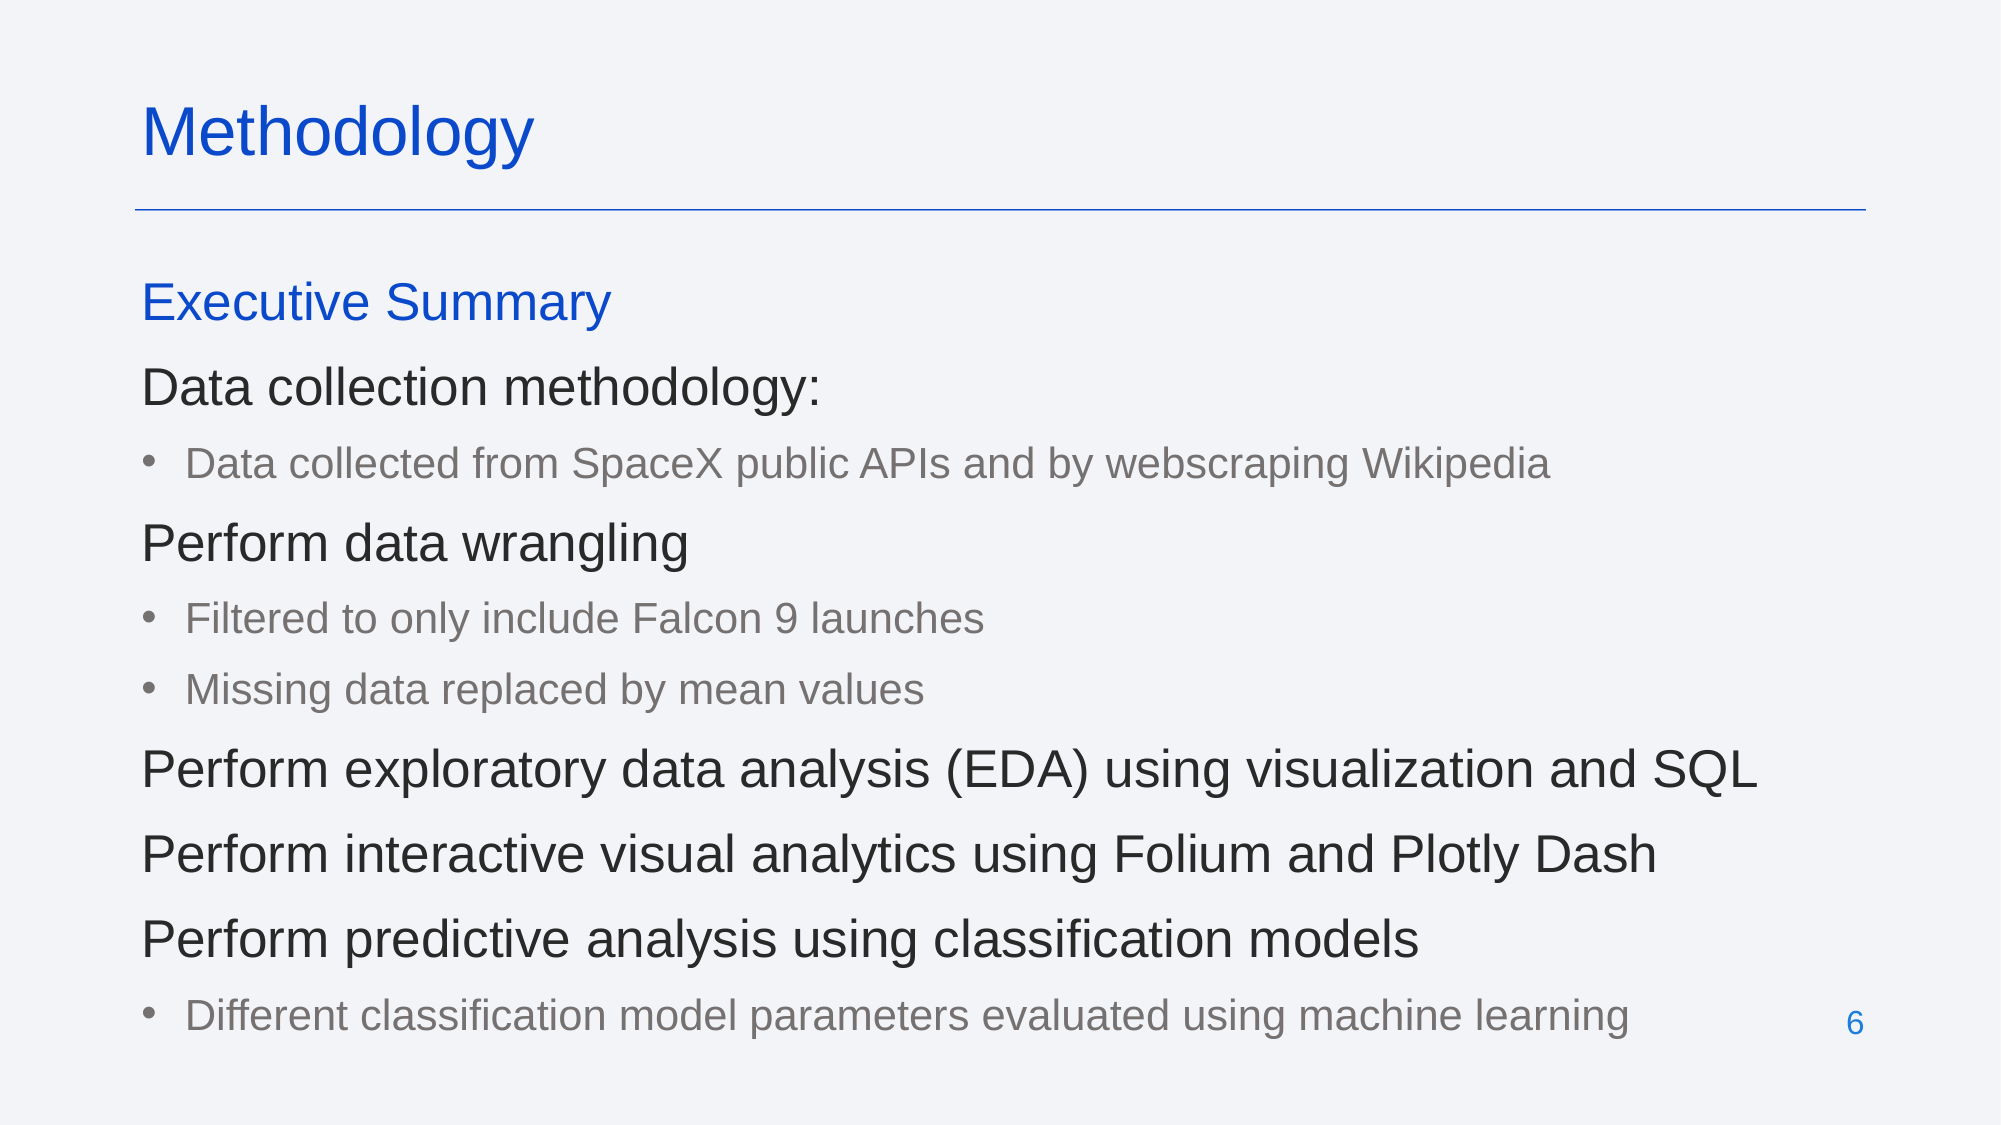

Methodology
Executive Summary
Data collection methodology:
Data collected from SpaceX public APIs and by webscraping Wikipedia
Perform data wrangling
Filtered to only include Falcon 9 launches
Missing data replaced by mean values
Perform exploratory data analysis (EDA) using visualization and SQL
Perform interactive visual analytics using Folium and Plotly Dash
Perform predictive analysis using classification models
Different classification model parameters evaluated using machine learning

6